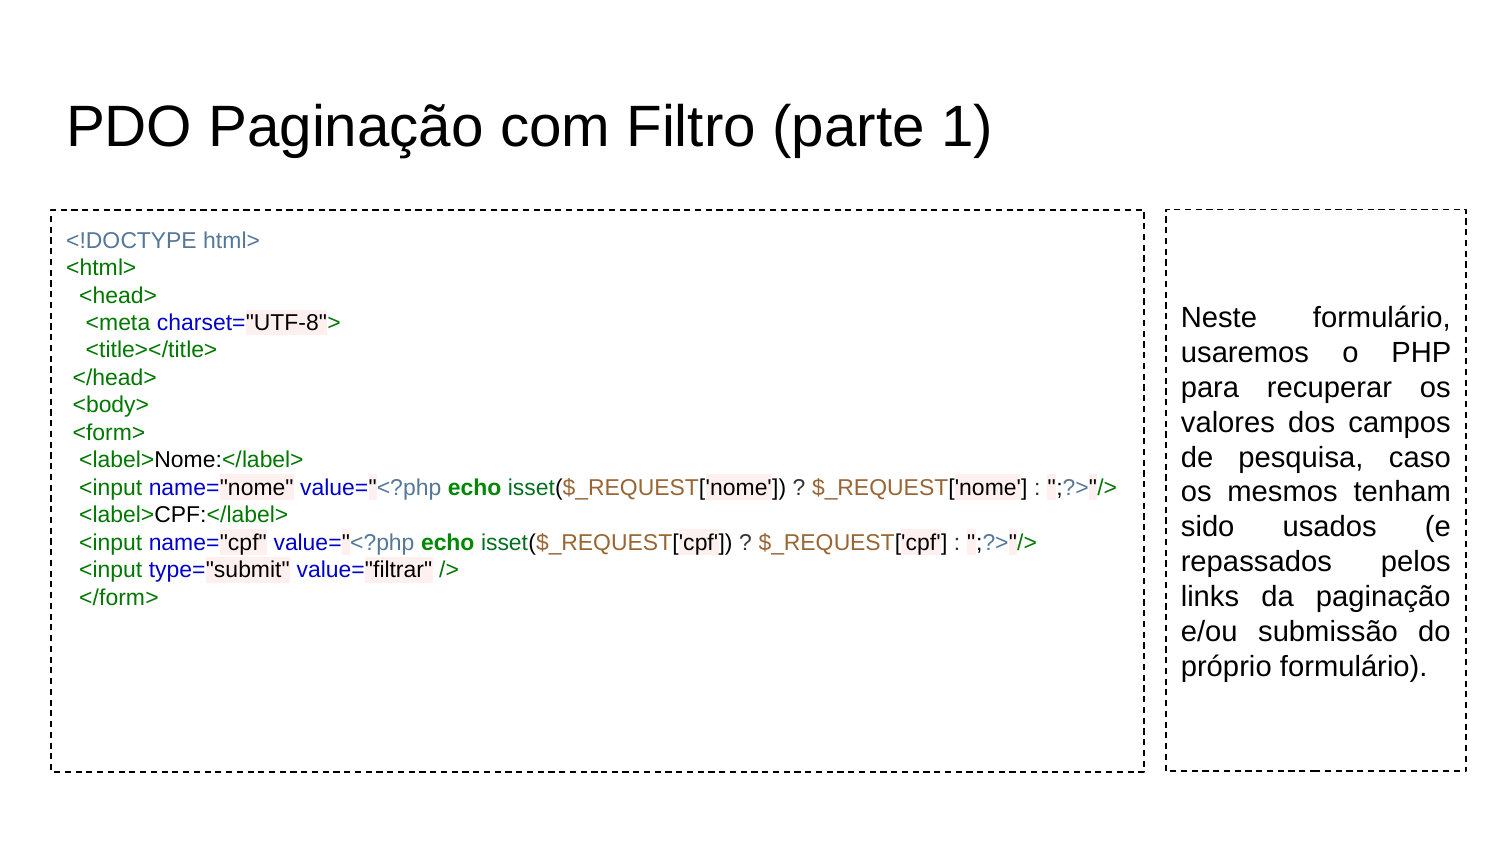

# PDO Paginação com Filtro (parte 1)
Neste formulário, usaremos o PHP para recuperar os valores dos campos de pesquisa, caso os mesmos tenham sido usados (e repassados pelos links da paginação e/ou submissão do próprio formulário).
<!DOCTYPE html>
<html>
  <head>
   <meta charset="UTF-8">
   <title></title>
 </head>
 <body>
 <form>
  <label>Nome:</label>
  <input name="nome" value="<?php echo isset($_REQUEST['nome']) ? $_REQUEST['nome'] : '';?>"/>
  <label>CPF:</label>
  <input name="cpf" value="<?php echo isset($_REQUEST['cpf']) ? $_REQUEST['cpf'] : '';?>"/>
  <input type="submit" value="filtrar" />
  </form>